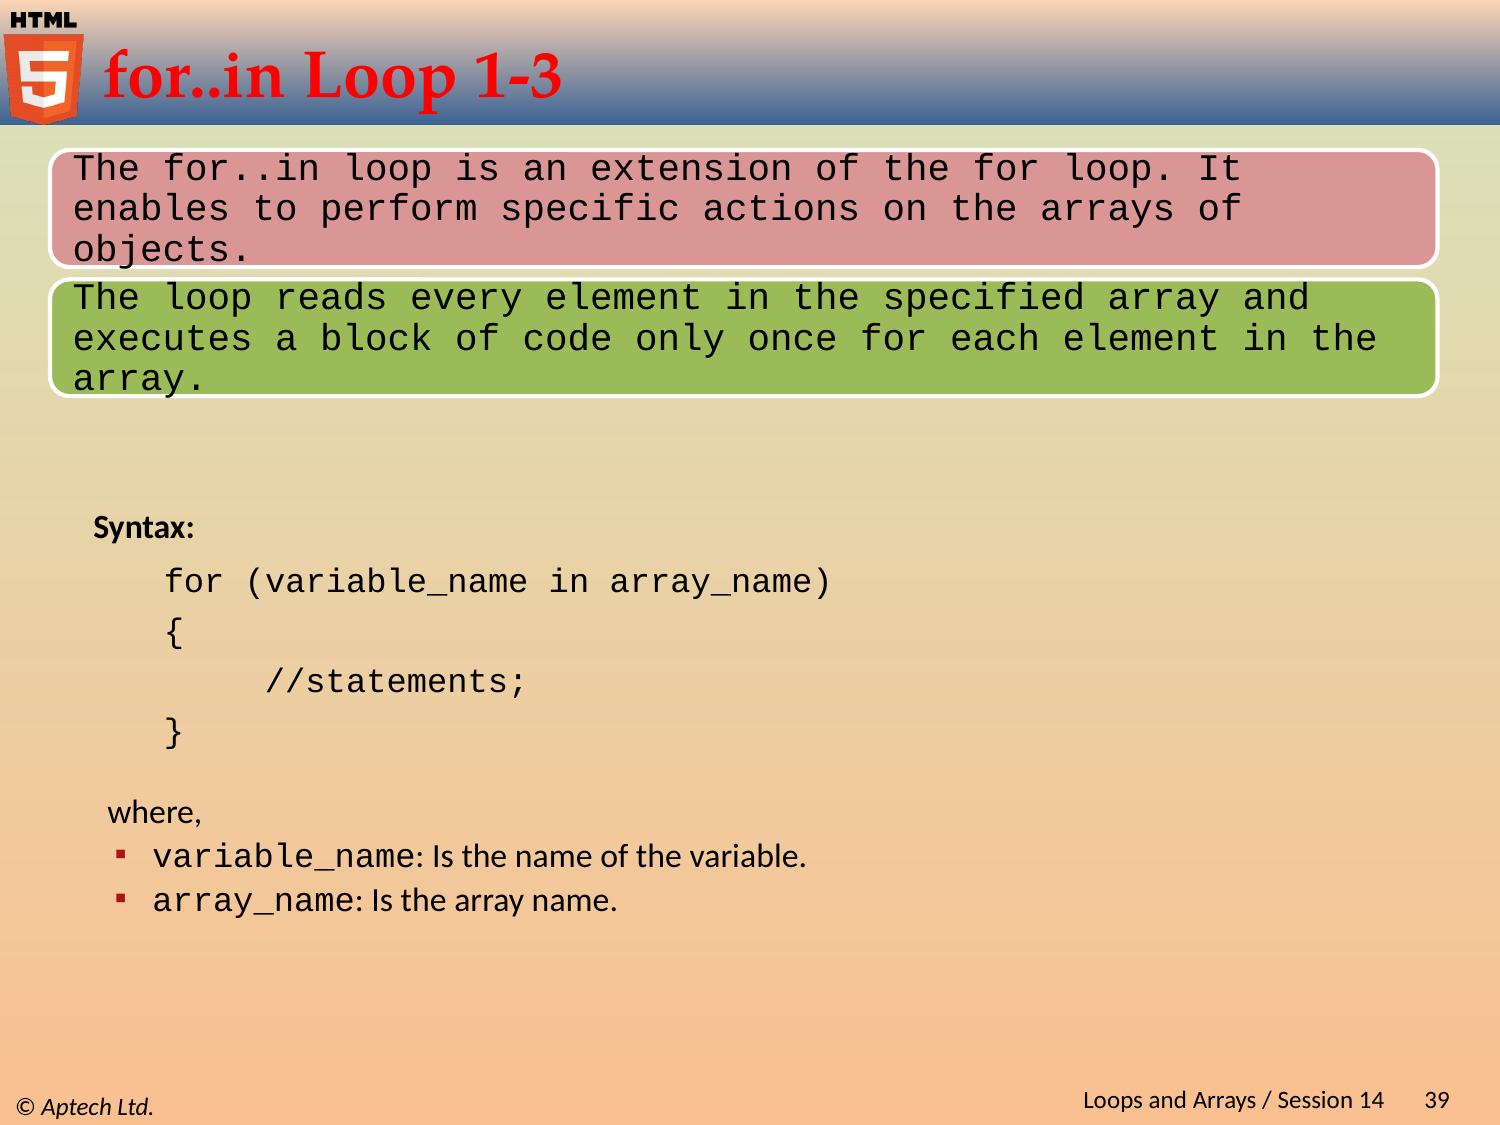

# for..in Loop 1-3
The for..in loop is an extension of the for loop. It enables to perform specific actions on the arrays of objects.
The loop reads every element in the specified array and executes a block of code only once for each element in the array.
Syntax:
for (variable_name in array_name)
{
     //statements;
}
where,
variable_name: Is the name of the variable.
array_name: Is the array name.
Loops and Arrays / Session 14
39